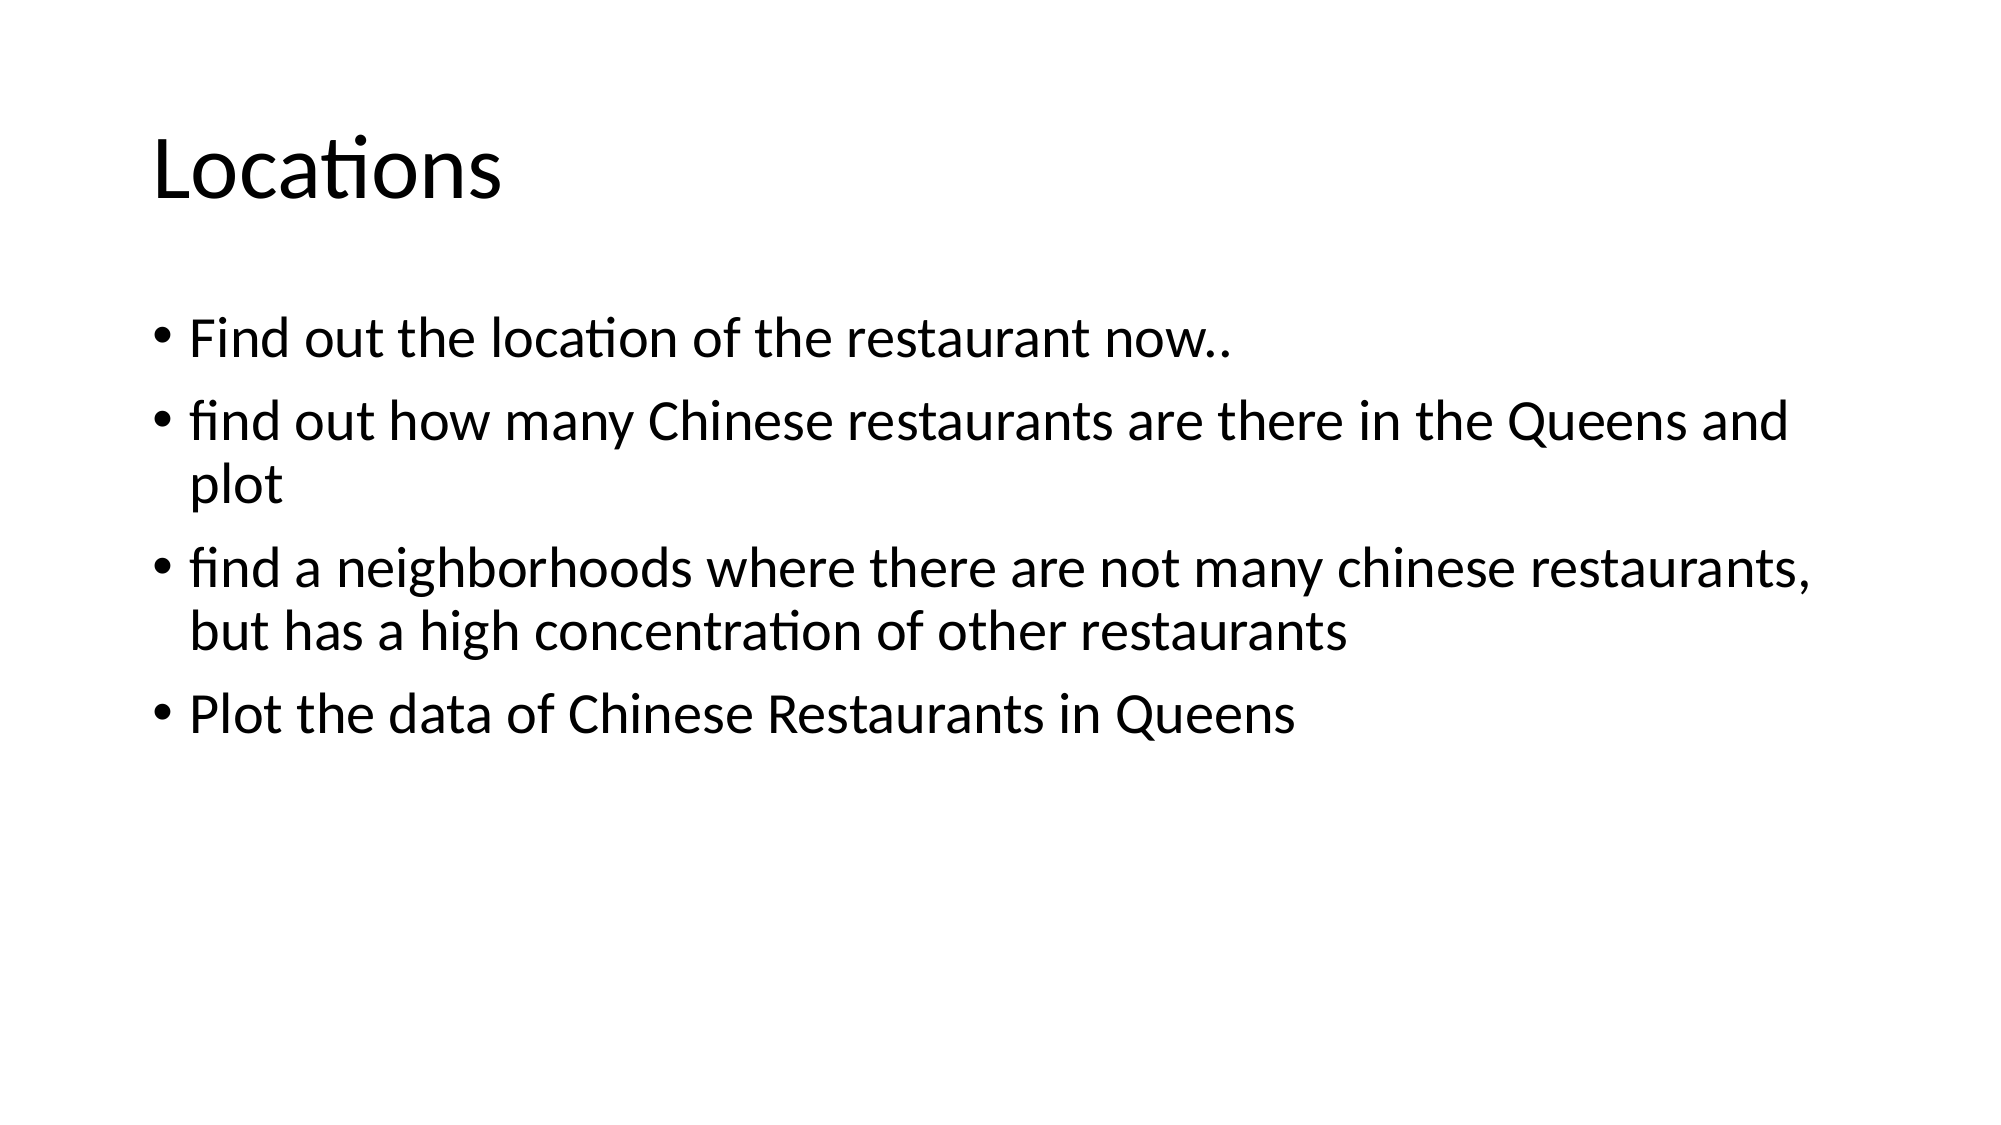

# Locations
Find out the location of the restaurant now..
find out how many Chinese restaurants are there in the Queens and plot
find a neighborhoods where there are not many chinese restaurants, but has a high concentration of other restaurants
Plot the data of Chinese Restaurants in Queens